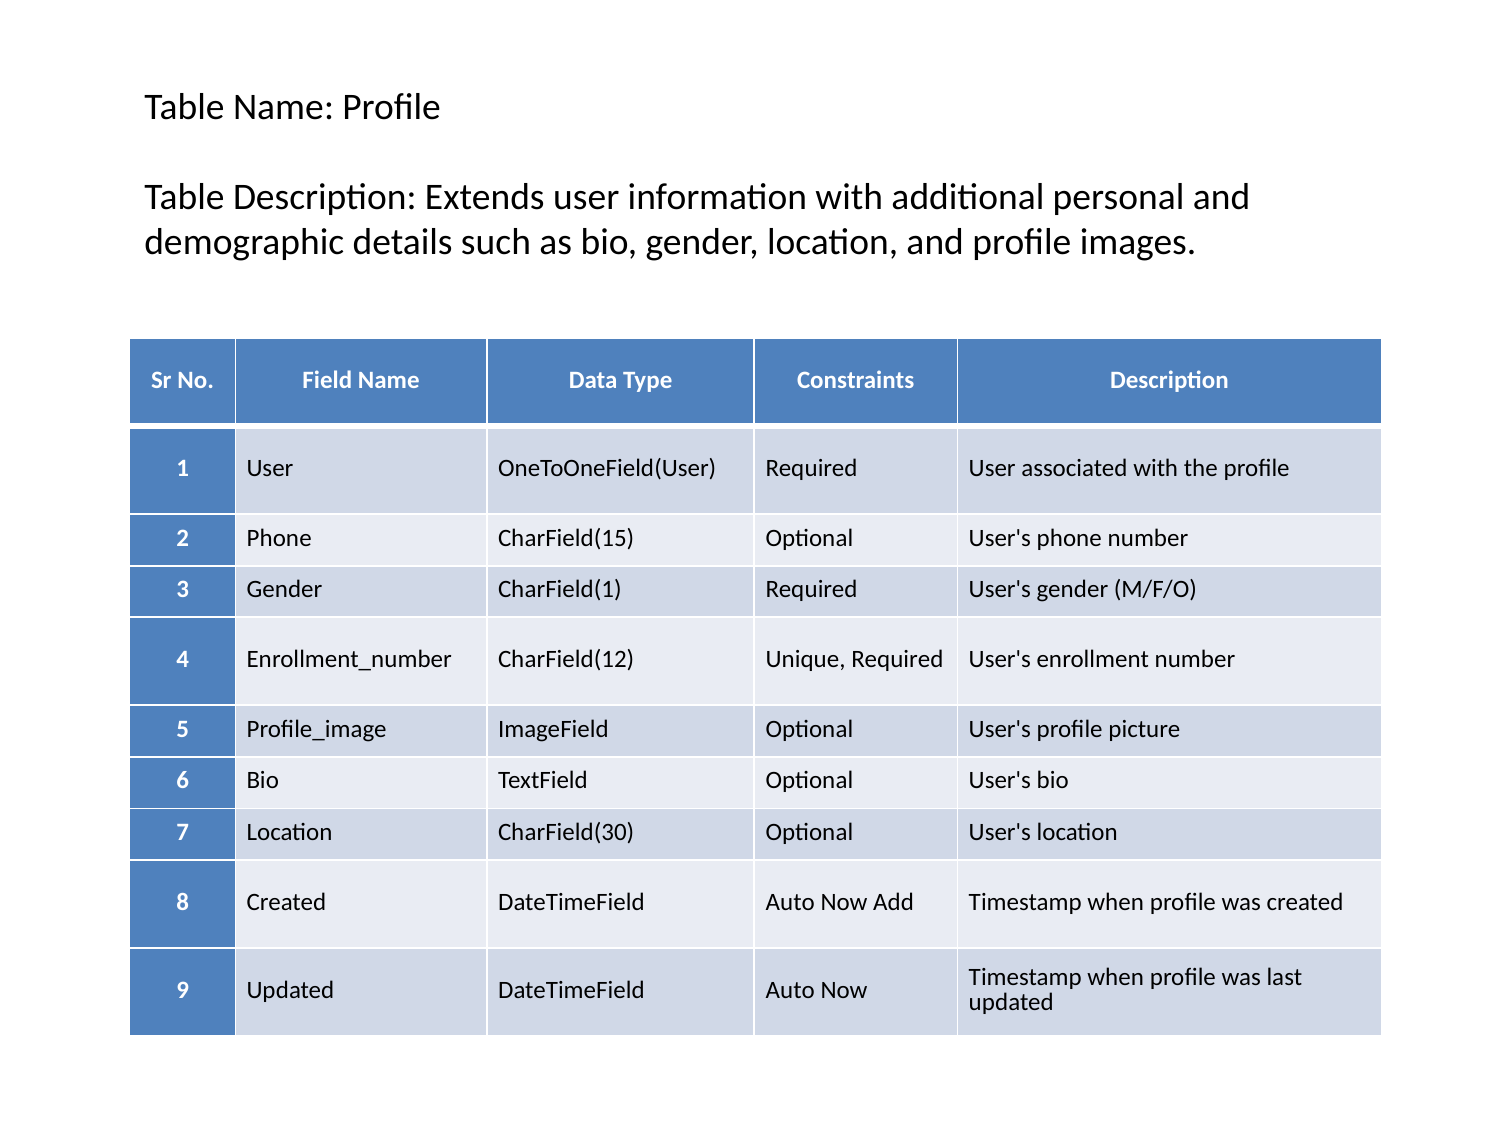

Table Name: Profile

Table Description: Extends user information with additional personal and demographic details such as bio, gender, location, and profile images.
| Sr No. | Field Name | Data Type | Constraints | Description |
| --- | --- | --- | --- | --- |
| 1 | User | OneToOneField(User) | Required | User associated with the profile |
| 2 | Phone | CharField(15) | Optional | User's phone number |
| 3 | Gender | CharField(1) | Required | User's gender (M/F/O) |
| 4 | Enrollment\_number | CharField(12) | Unique, Required | User's enrollment number |
| 5 | Profile\_image | ImageField | Optional | User's profile picture |
| 6 | Bio | TextField | Optional | User's bio |
| 7 | Location | CharField(30) | Optional | User's location |
| 8 | Created | DateTimeField | Auto Now Add | Timestamp when profile was created |
| 9 | Updated | DateTimeField | Auto Now | Timestamp when profile was last updated |